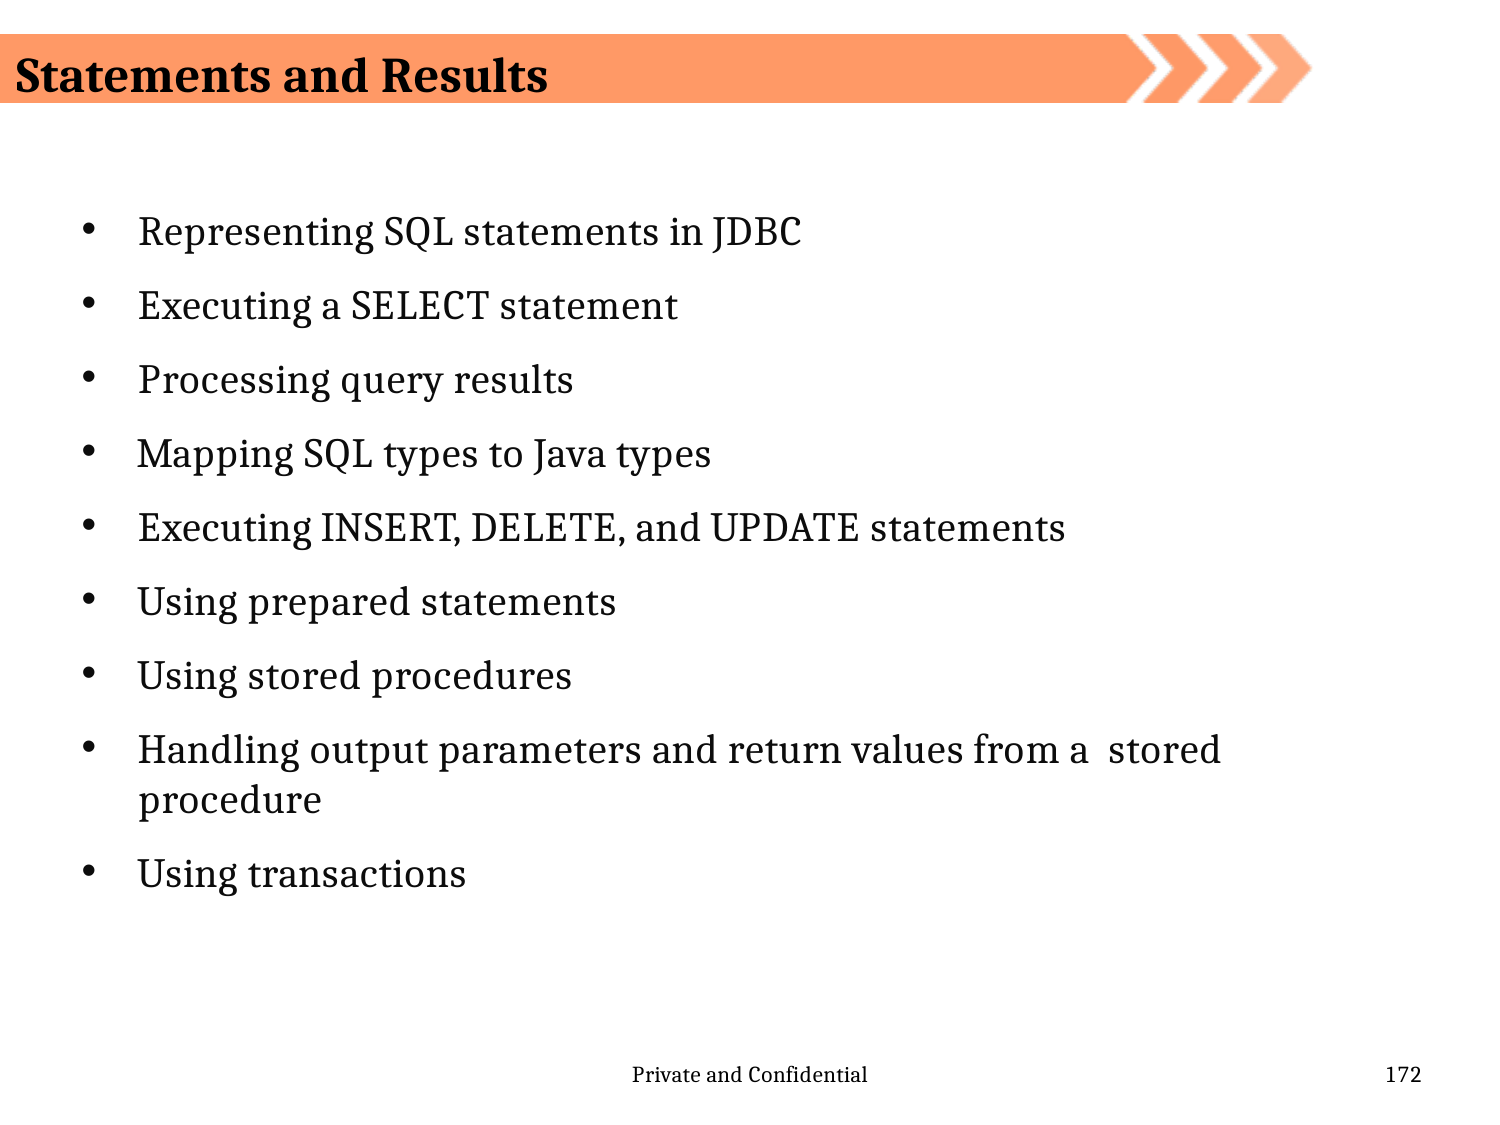

Statements and Results
Representing SQL statements in JDBC
Executing a SELECT statement
Processing query results
Mapping SQL types to Java types
Executing INSERT, DELETE, and UPDATE statements
Using prepared statements
Using stored procedures
Handling output parameters and return values from a  stored procedure
Using transactions